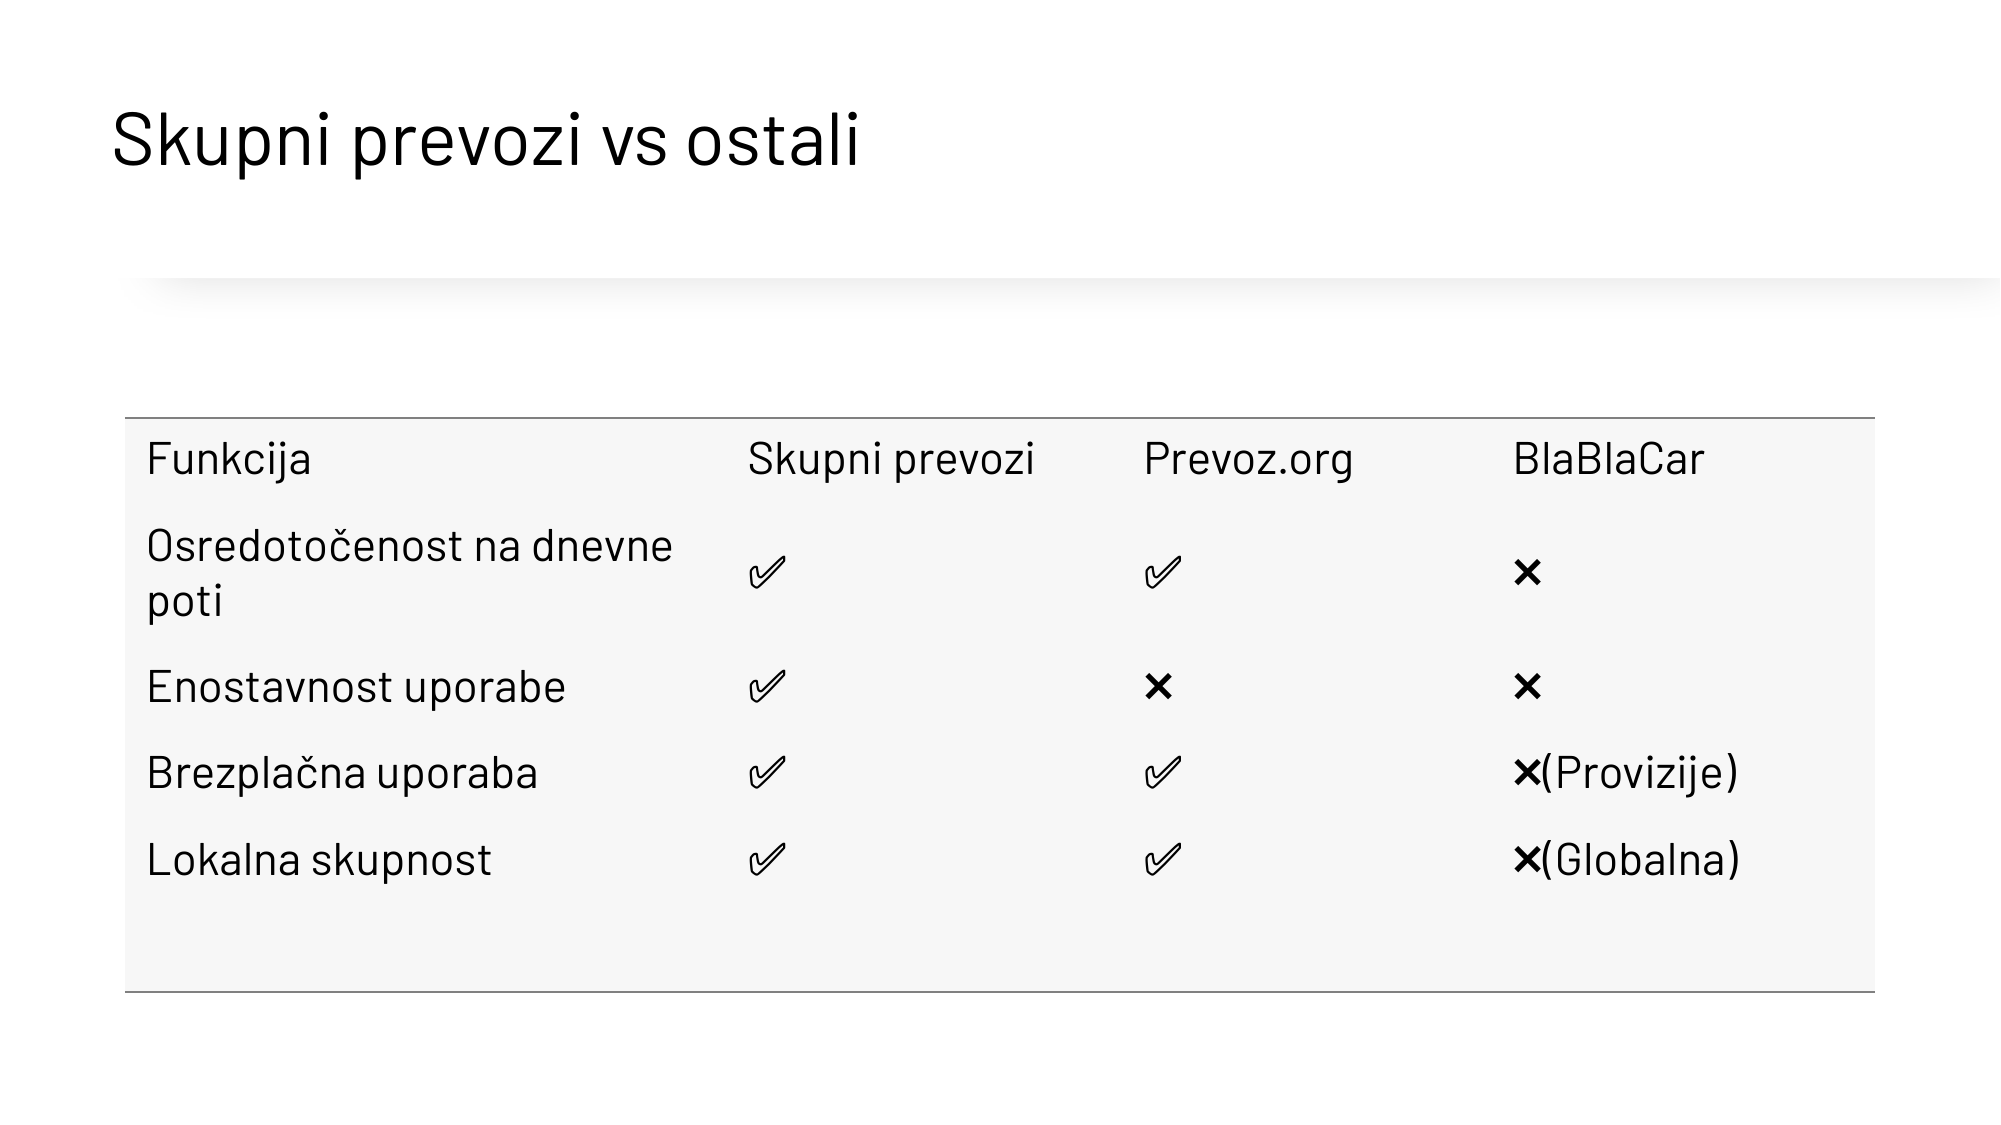

# Skupni prevozi vs ostali
| Funkcija | Skupni prevozi | Prevoz.org | BlaBlaCar |
| --- | --- | --- | --- |
| Osredotočenost na dnevne poti | ✅ | ✅ | ❌ |
| Enostavnost uporabe | ✅ | ❌ | ❌ |
| Brezplačna uporaba | ✅ | ✅ | ❌(Provizije) |
| Lokalna skupnost | ✅ | ✅ | ❌(Globalna) |
|  |  |  |  |